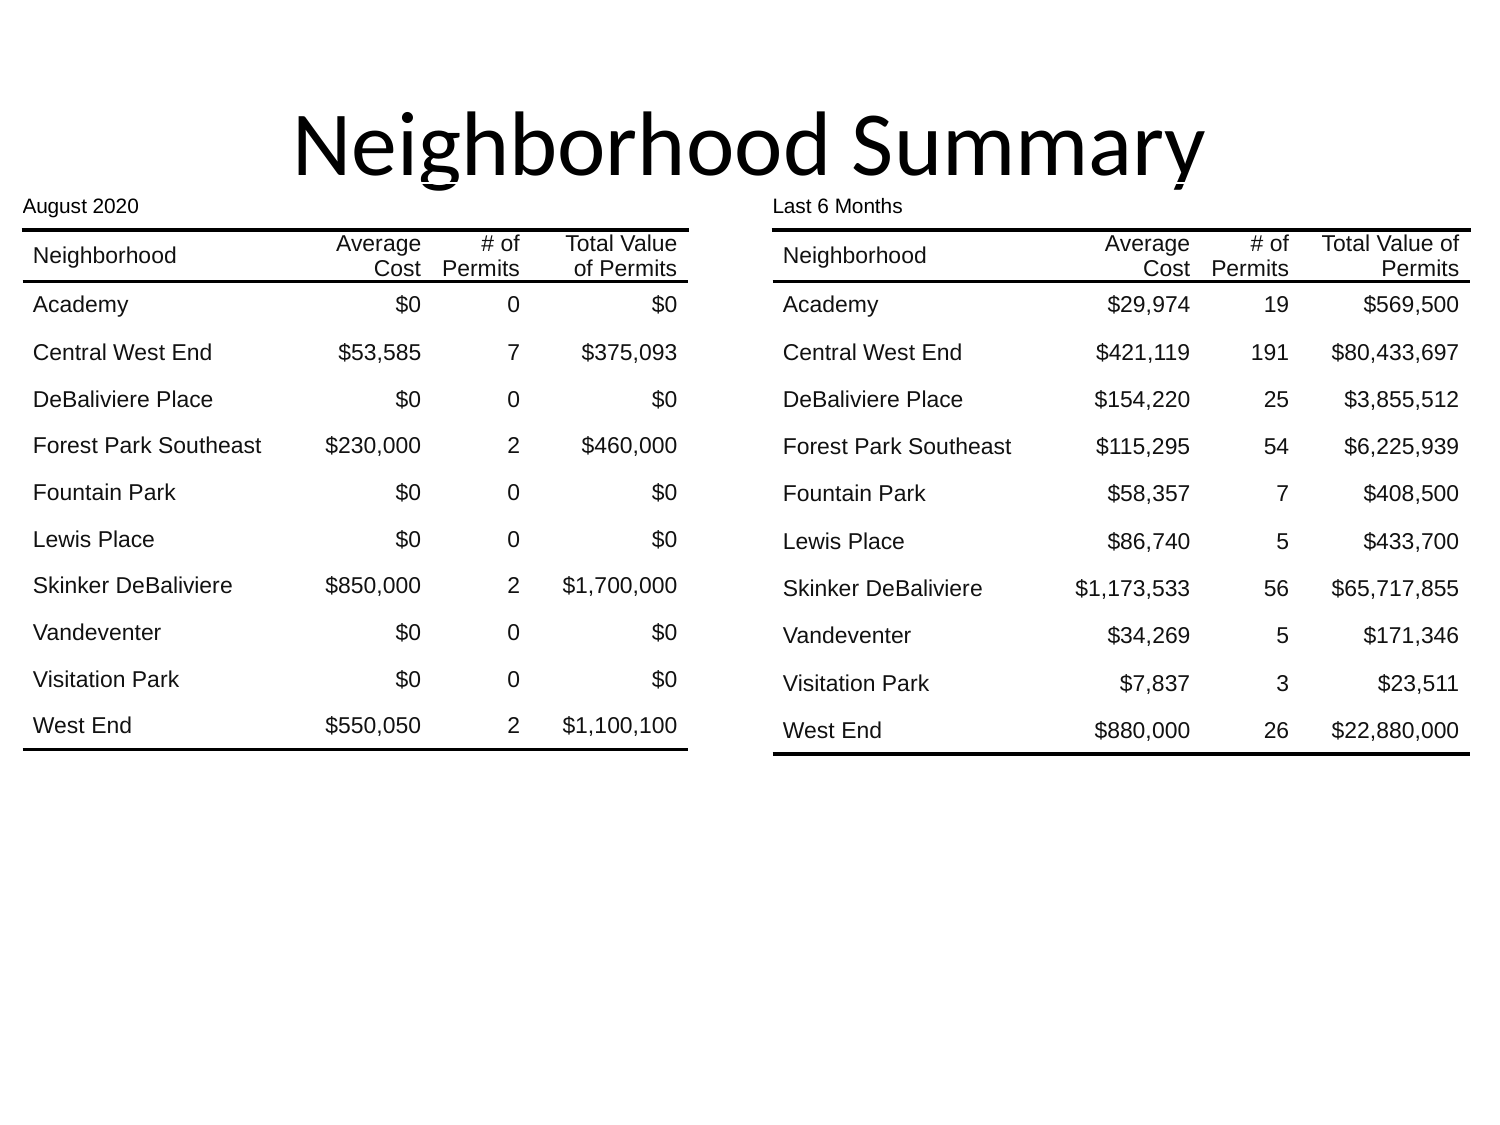

# Neighborhood Summary
| August 2020 | August 2020 | August 2020 | August 2020 |
| --- | --- | --- | --- |
| Neighborhood | Average Cost | # of Permits | Total Value of Permits |
| Academy | $0 | 0 | $0 |
| Central West End | $53,585 | 7 | $375,093 |
| DeBaliviere Place | $0 | 0 | $0 |
| Forest Park Southeast | $230,000 | 2 | $460,000 |
| Fountain Park | $0 | 0 | $0 |
| Lewis Place | $0 | 0 | $0 |
| Skinker DeBaliviere | $850,000 | 2 | $1,700,000 |
| Vandeventer | $0 | 0 | $0 |
| Visitation Park | $0 | 0 | $0 |
| West End | $550,050 | 2 | $1,100,100 |
| Last 6 Months | Last 6 Months | Last 6 Months | Last 6 Months |
| --- | --- | --- | --- |
| Neighborhood | Average Cost | # of Permits | Total Value of Permits |
| Academy | $29,974 | 19 | $569,500 |
| Central West End | $421,119 | 191 | $80,433,697 |
| DeBaliviere Place | $154,220 | 25 | $3,855,512 |
| Forest Park Southeast | $115,295 | 54 | $6,225,939 |
| Fountain Park | $58,357 | 7 | $408,500 |
| Lewis Place | $86,740 | 5 | $433,700 |
| Skinker DeBaliviere | $1,173,533 | 56 | $65,717,855 |
| Vandeventer | $34,269 | 5 | $171,346 |
| Visitation Park | $7,837 | 3 | $23,511 |
| West End | $880,000 | 26 | $22,880,000 |